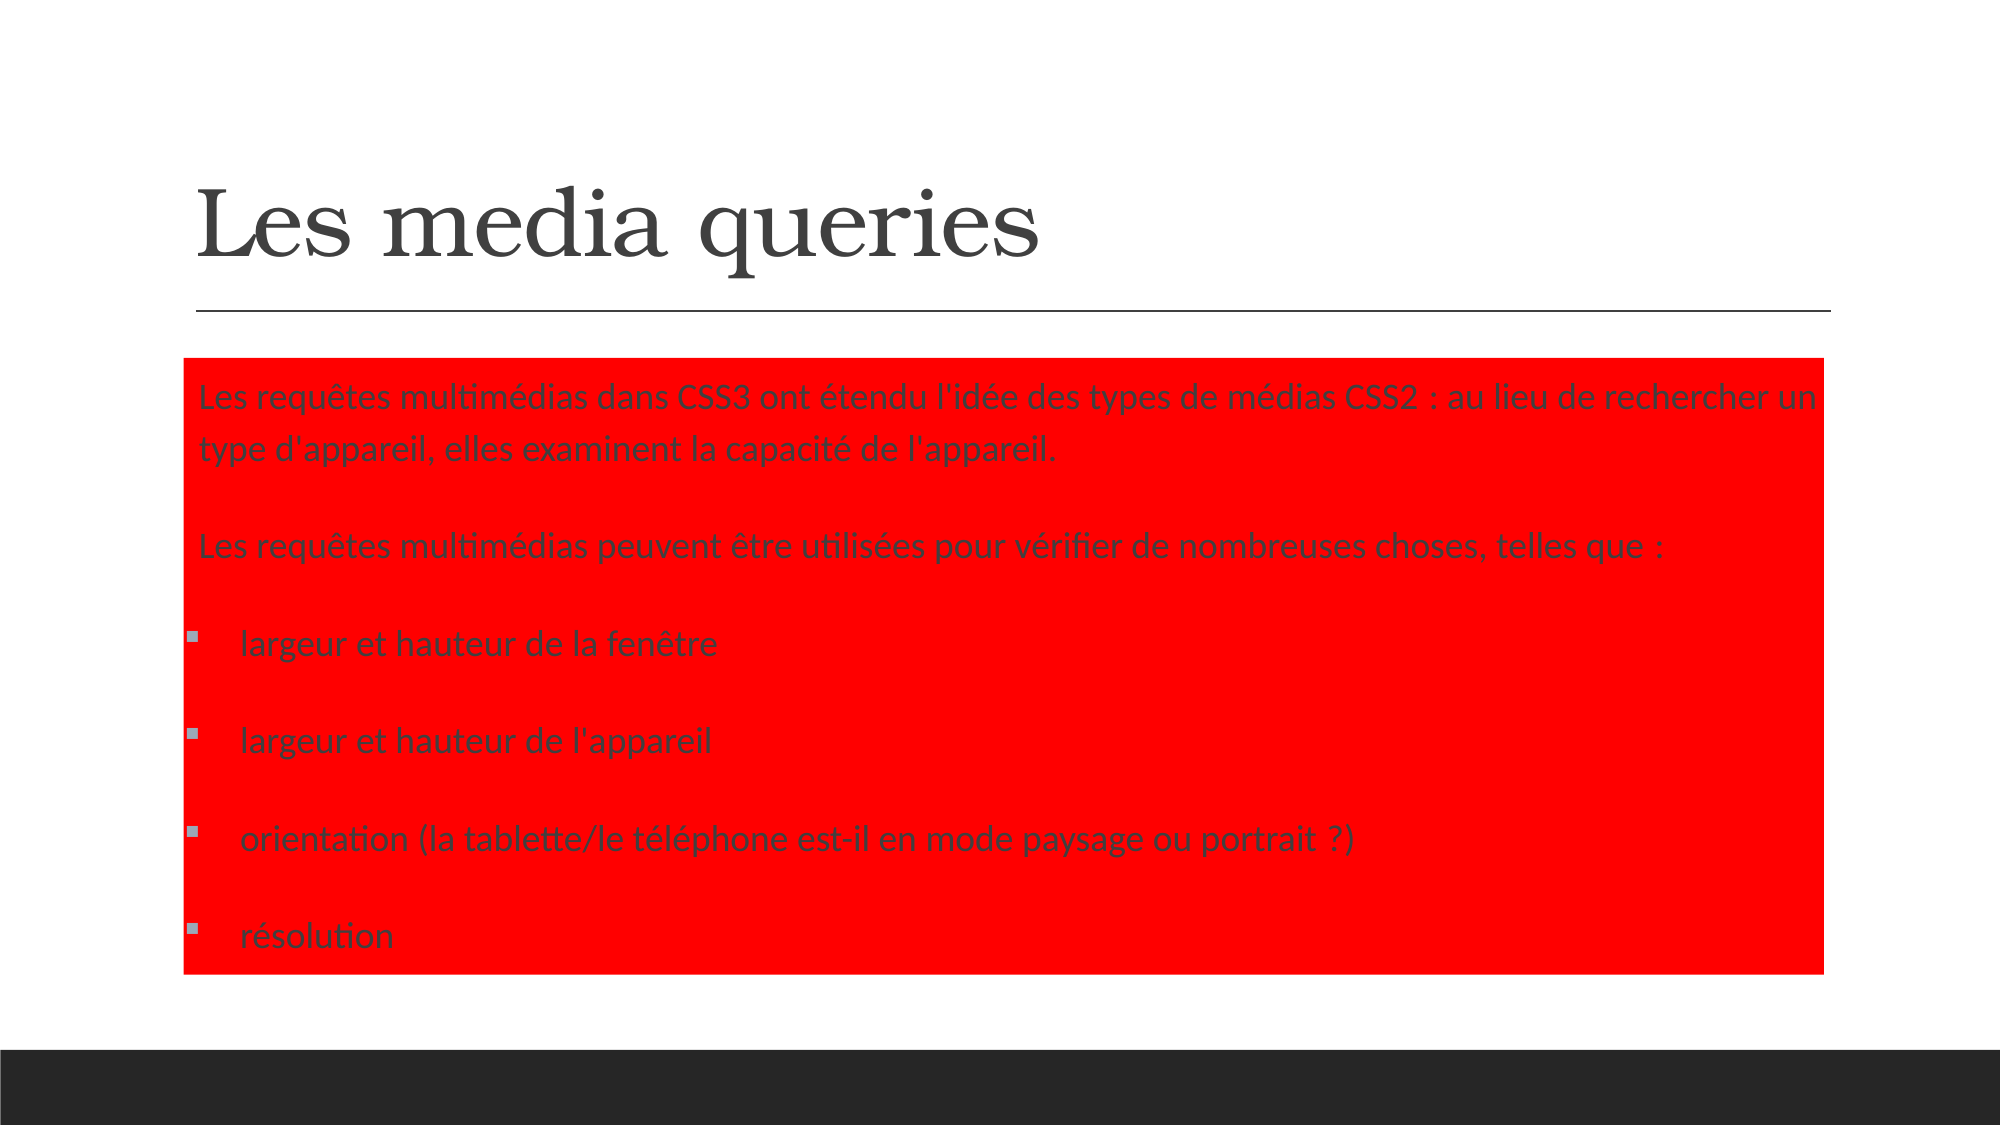

# Les media queries
Les requêtes multimédias dans CSS3 ont étendu l'idée des types de médias CSS2 : au lieu de rechercher un type d'appareil, elles examinent la capacité de l'appareil.
Les requêtes multimédias peuvent être utilisées pour vérifier de nombreuses choses, telles que :
largeur et hauteur de la fenêtre
largeur et hauteur de l'appareil
orientation (la tablette/le téléphone est-il en mode paysage ou portrait ?)
résolution